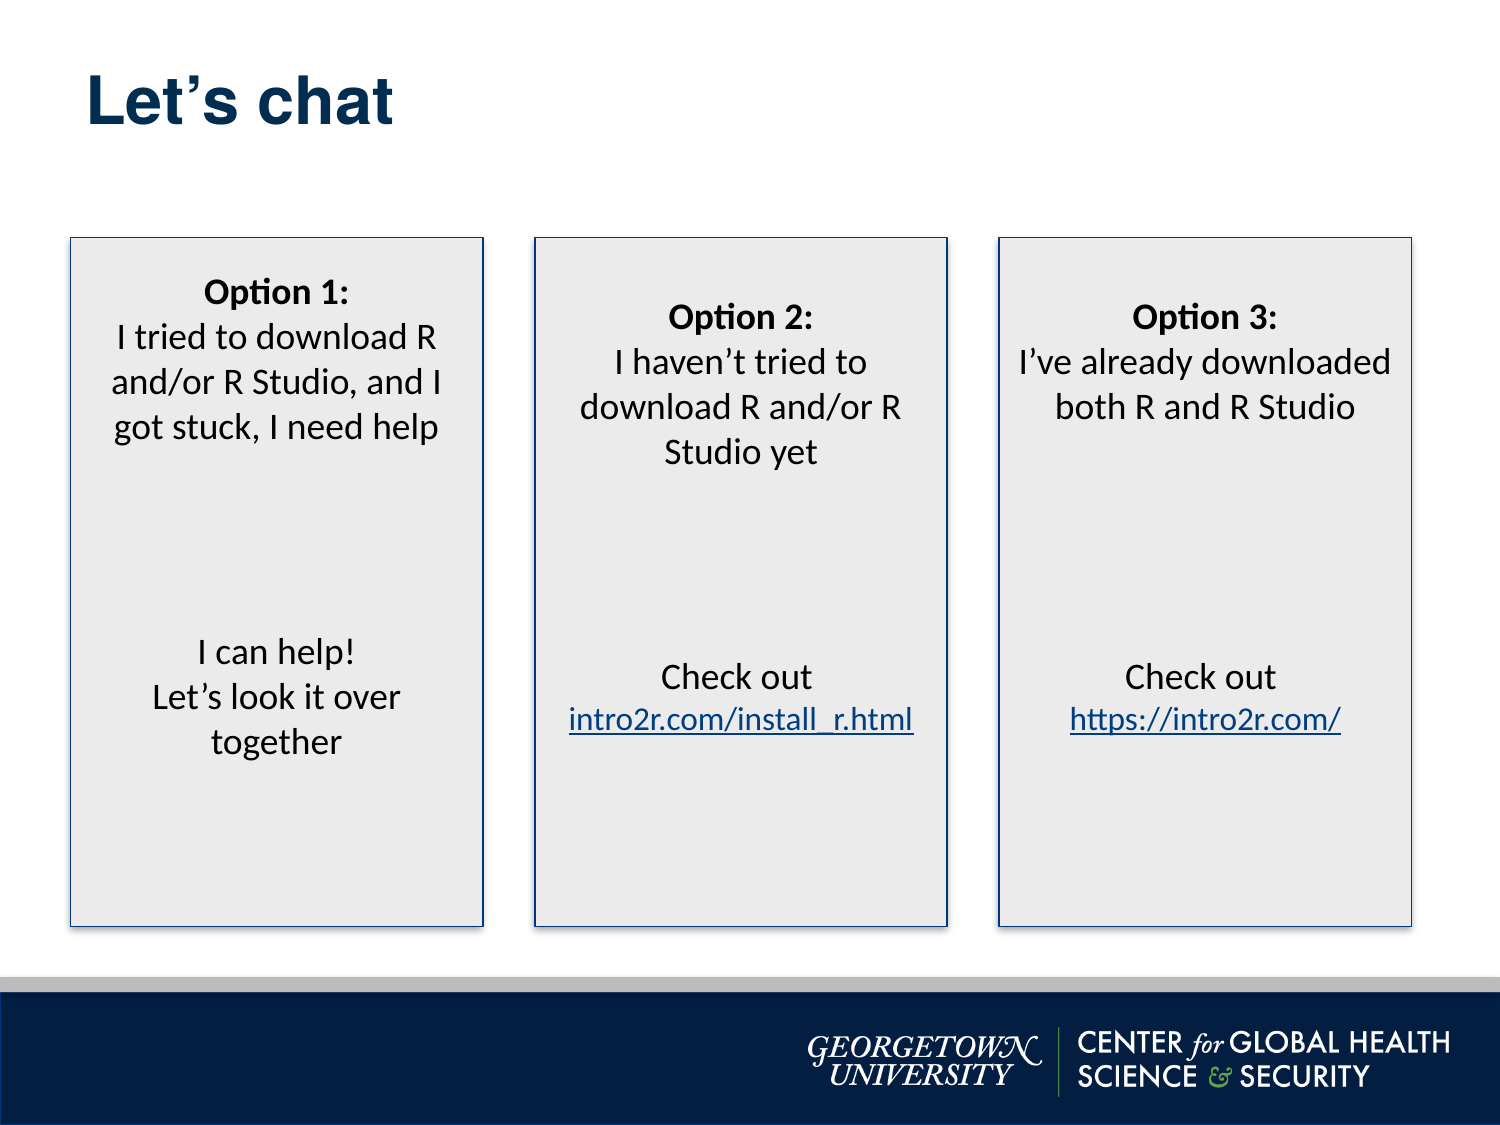

Let’s chat
Option 1:
I tried to download R and/or R Studio, and I got stuck, I need help

I can help!
Let’s look it over together

Option 2:
I haven’t tried to download R and/or R Studio yet

Check out
intro2r.com/install_r.html

Option 3:
I’ve already downloaded both R and R Studio

Check out https://intro2r.com/